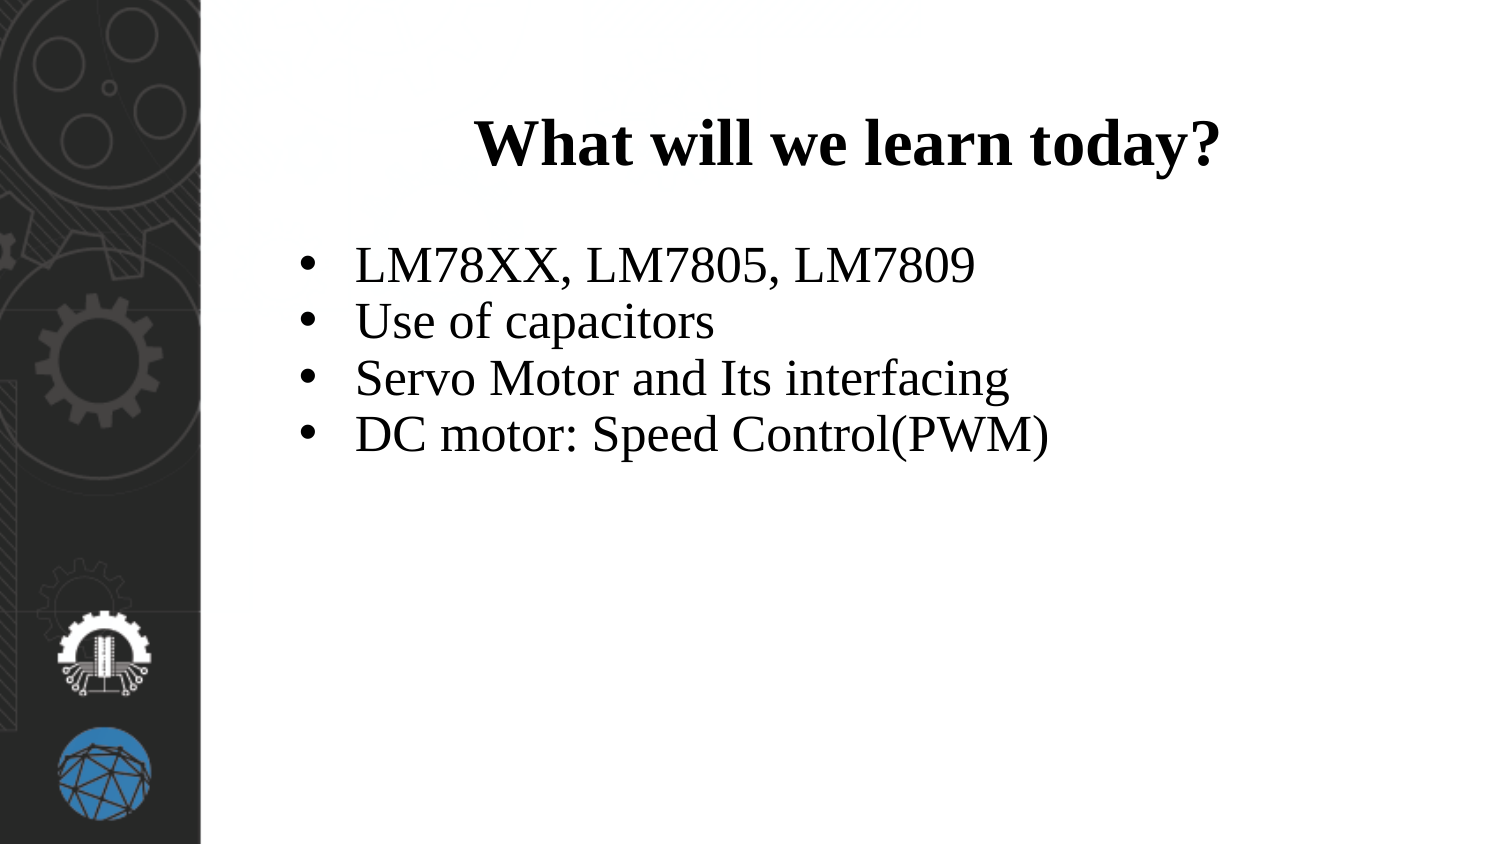

# What will we learn today?
LM78XX, LM7805, LM7809
Use of capacitors
Servo Motor and Its interfacing
DC motor: Speed Control(PWM)